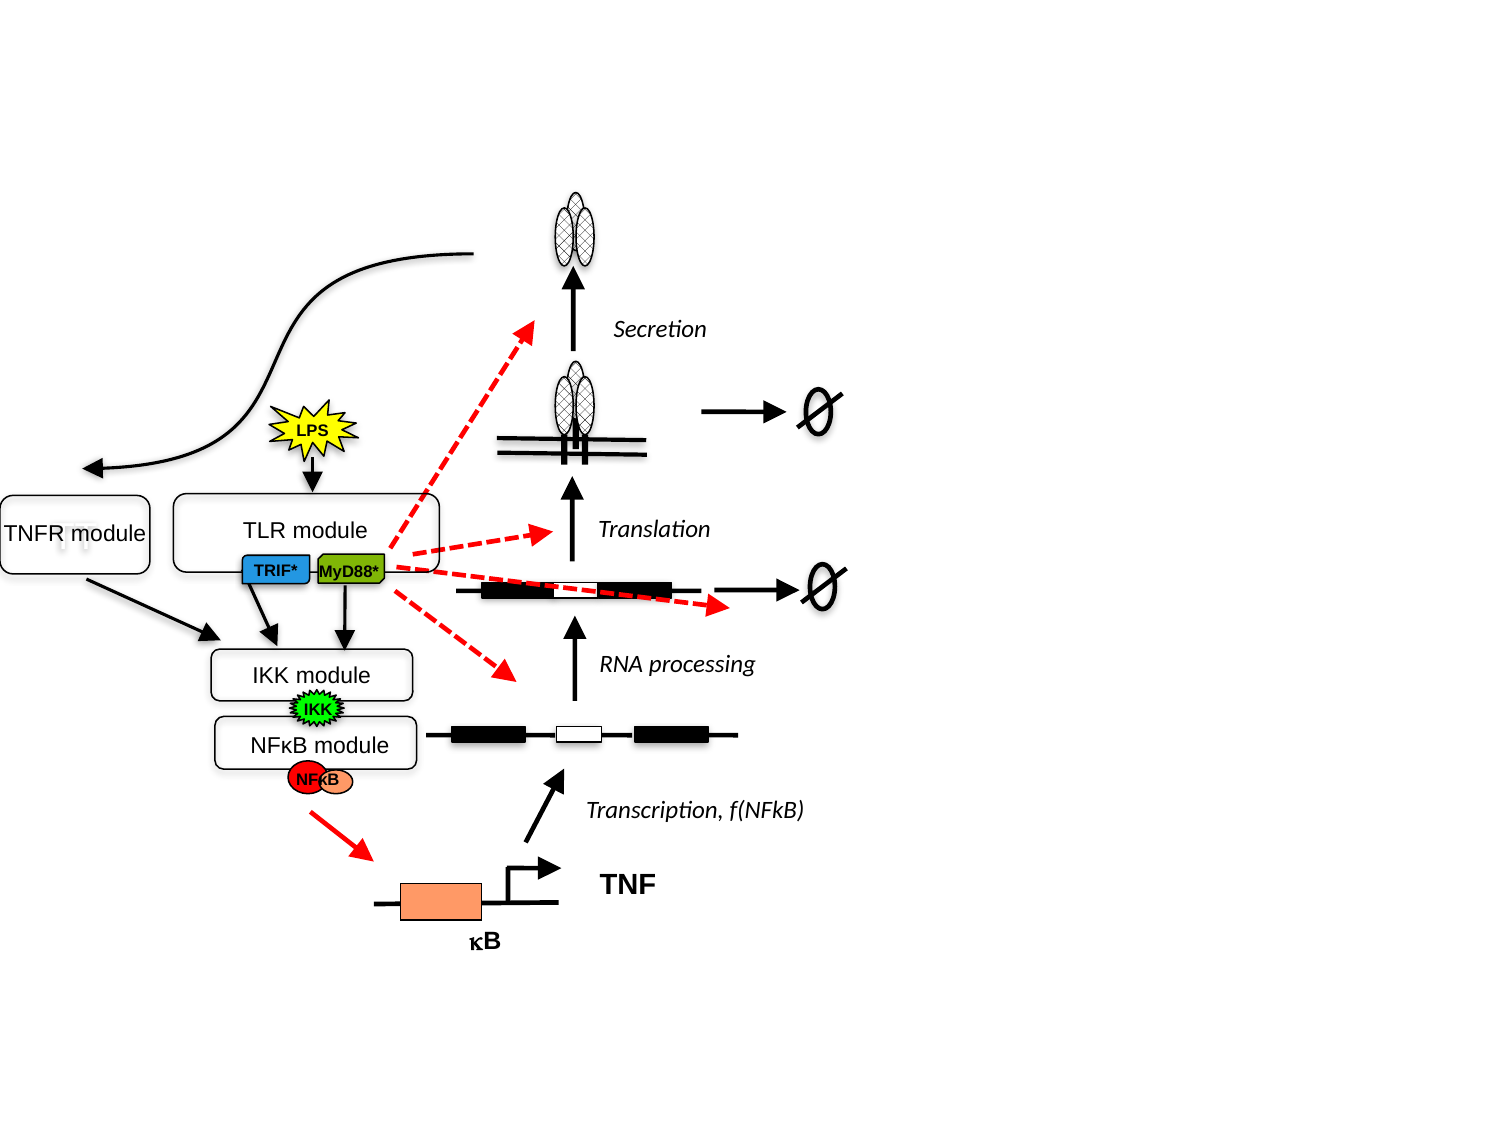

Secretion

LPS

TT
Translation
TLR module
TNFR module

TRIF*

MyD88*

RNA processing

IKK module

IKK

NFκB module

NFκB

Transcription, f(NFkB)

TNF

κB